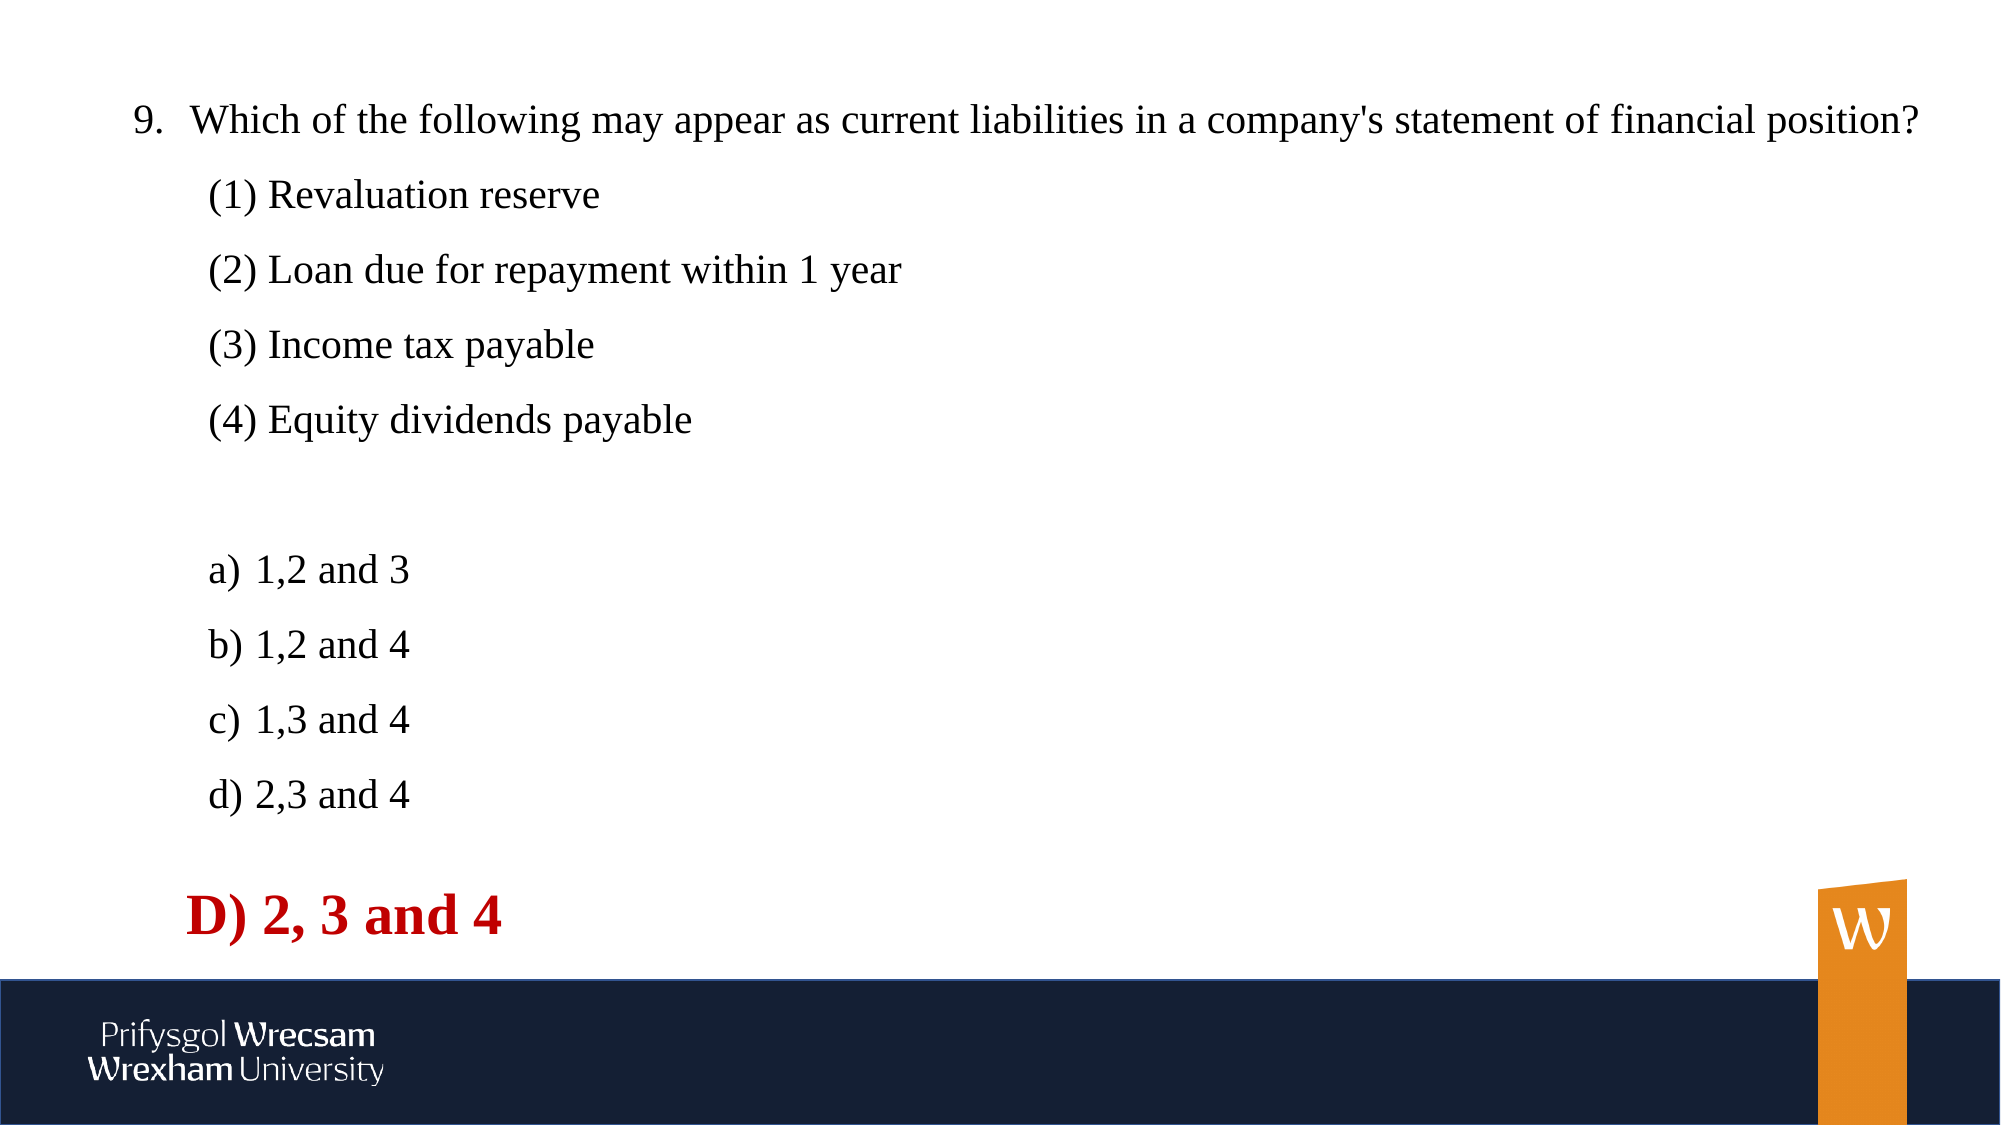

Which of the following may appear as current liabilities in a company's statement of financial position?
(1) Revaluation reserve
(2) Loan due for repayment within 1 year
(3) Income tax payable
(4) Equity dividends payable

1,2 and 3
1,2 and 4
1,3 and 4
2,3 and 4

D) 2, 3 and 4